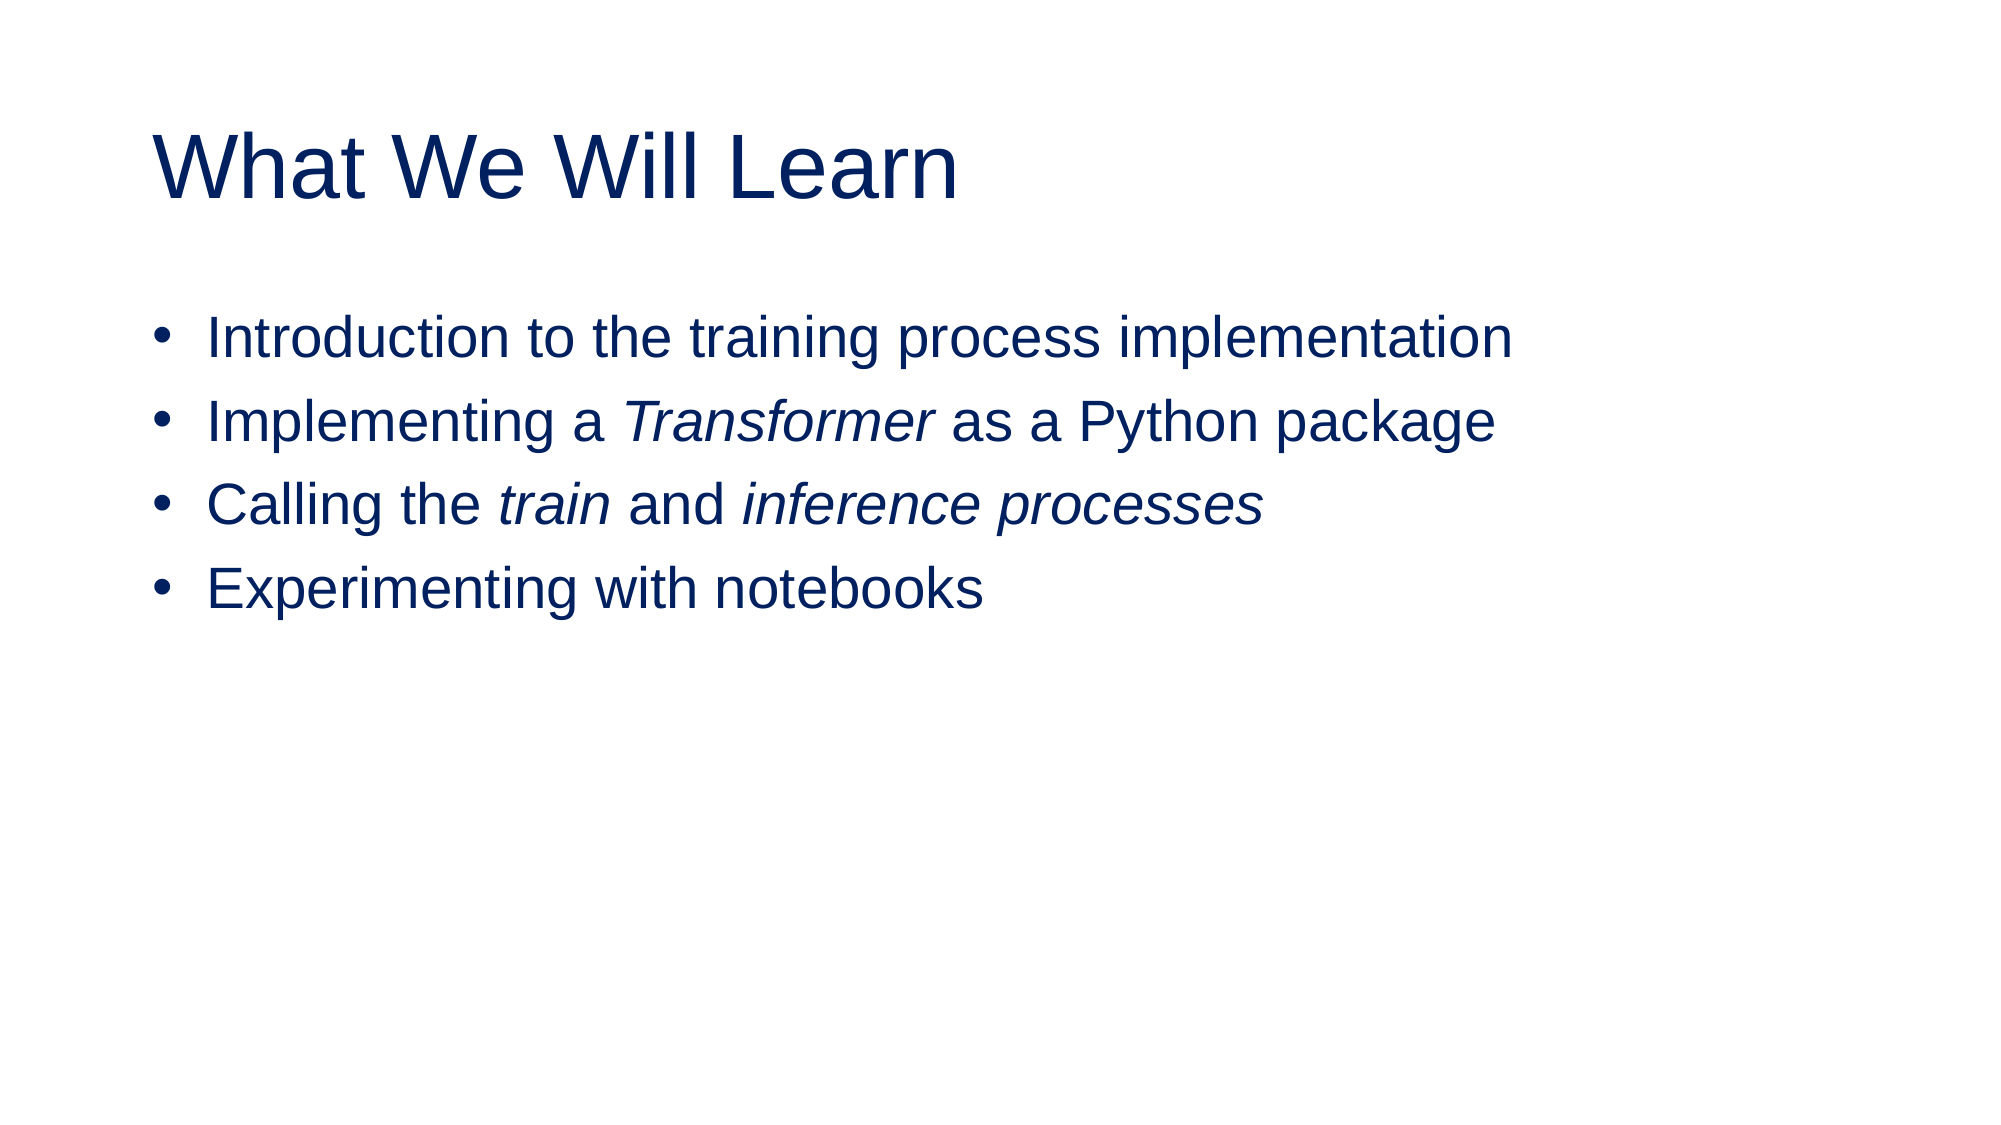

# What We Will Learn
 Introduction to the training process implementation
 Implementing a Transformer as a Python package
 Calling the train and inference processes
 Experimenting with notebooks